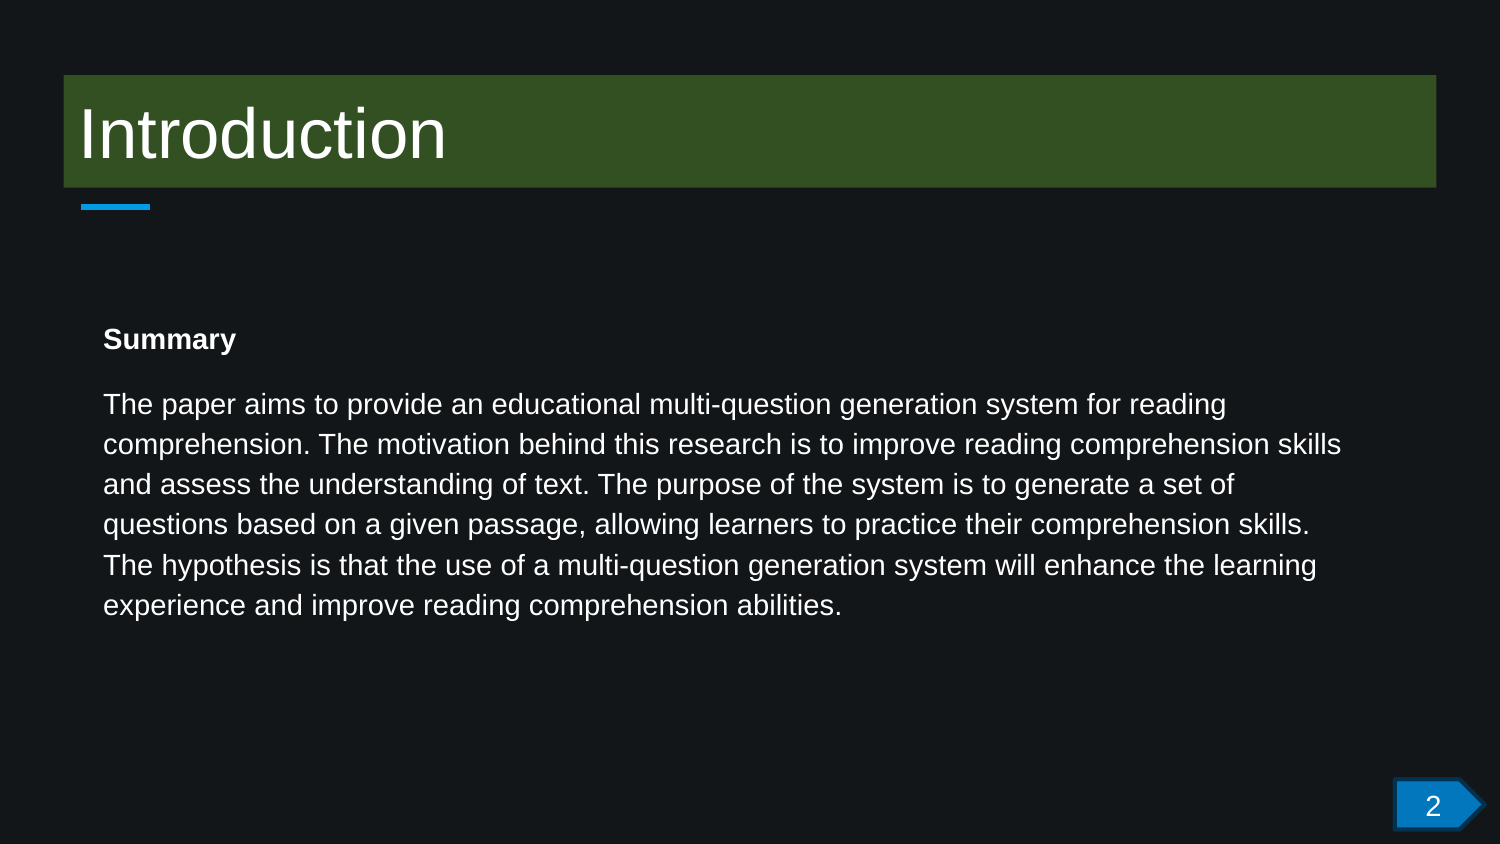

# Introduction
Summary
The paper aims to provide an educational multi-question generation system for reading comprehension. The motivation behind this research is to improve reading comprehension skills and assess the understanding of text. The purpose of the system is to generate a set of questions based on a given passage, allowing learners to practice their comprehension skills. The hypothesis is that the use of a multi-question generation system will enhance the learning experience and improve reading comprehension abilities.
3
2